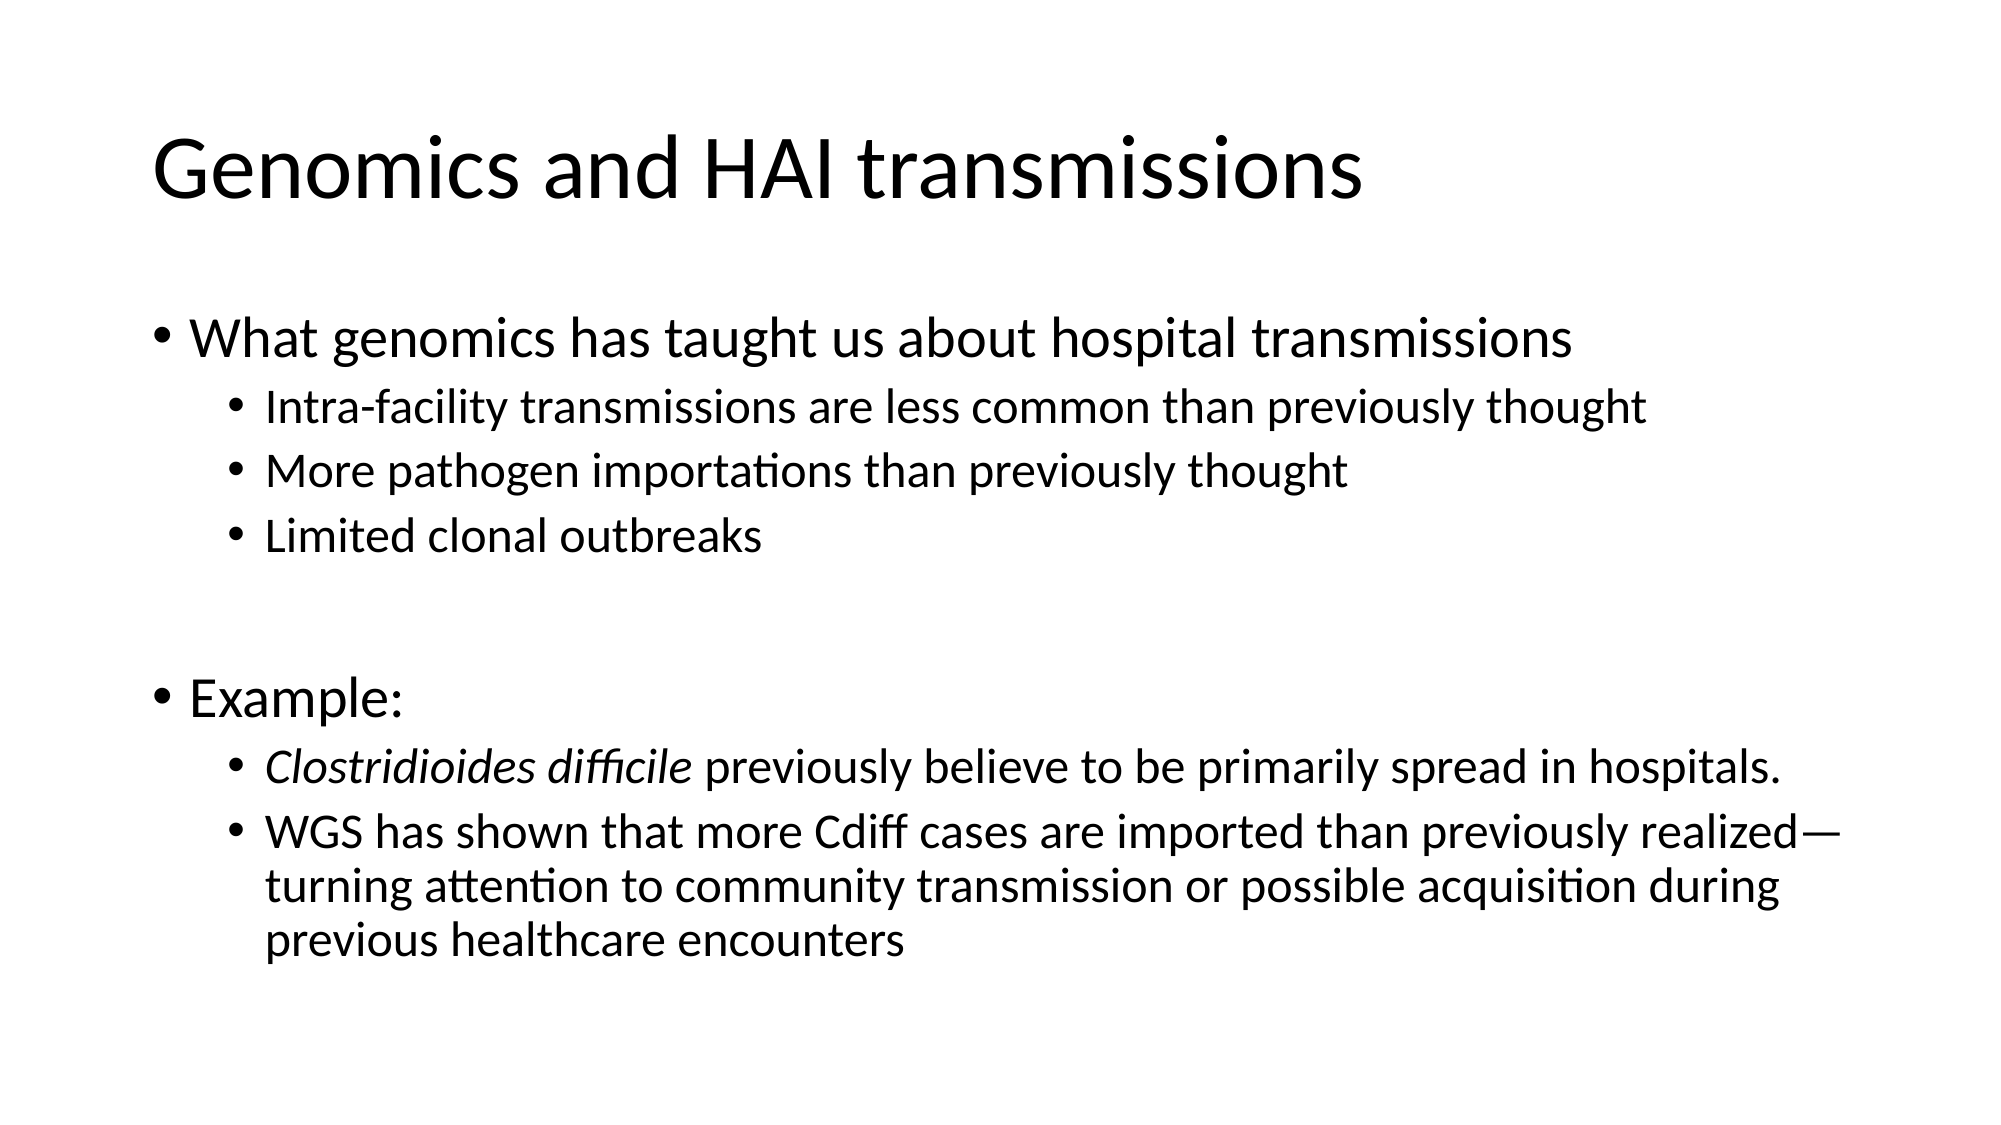

# Genomics and HAI transmissions
What genomics has taught us about hospital transmissions
Intra-facility transmissions are less common than previously thought
More pathogen importations than previously thought
Limited clonal outbreaks

Example:
Clostridioides difficile previously believe to be primarily spread in hospitals.
WGS has shown that more Cdiff cases are imported than previously realized—turning attention to community transmission or possible acquisition during previous healthcare encounters